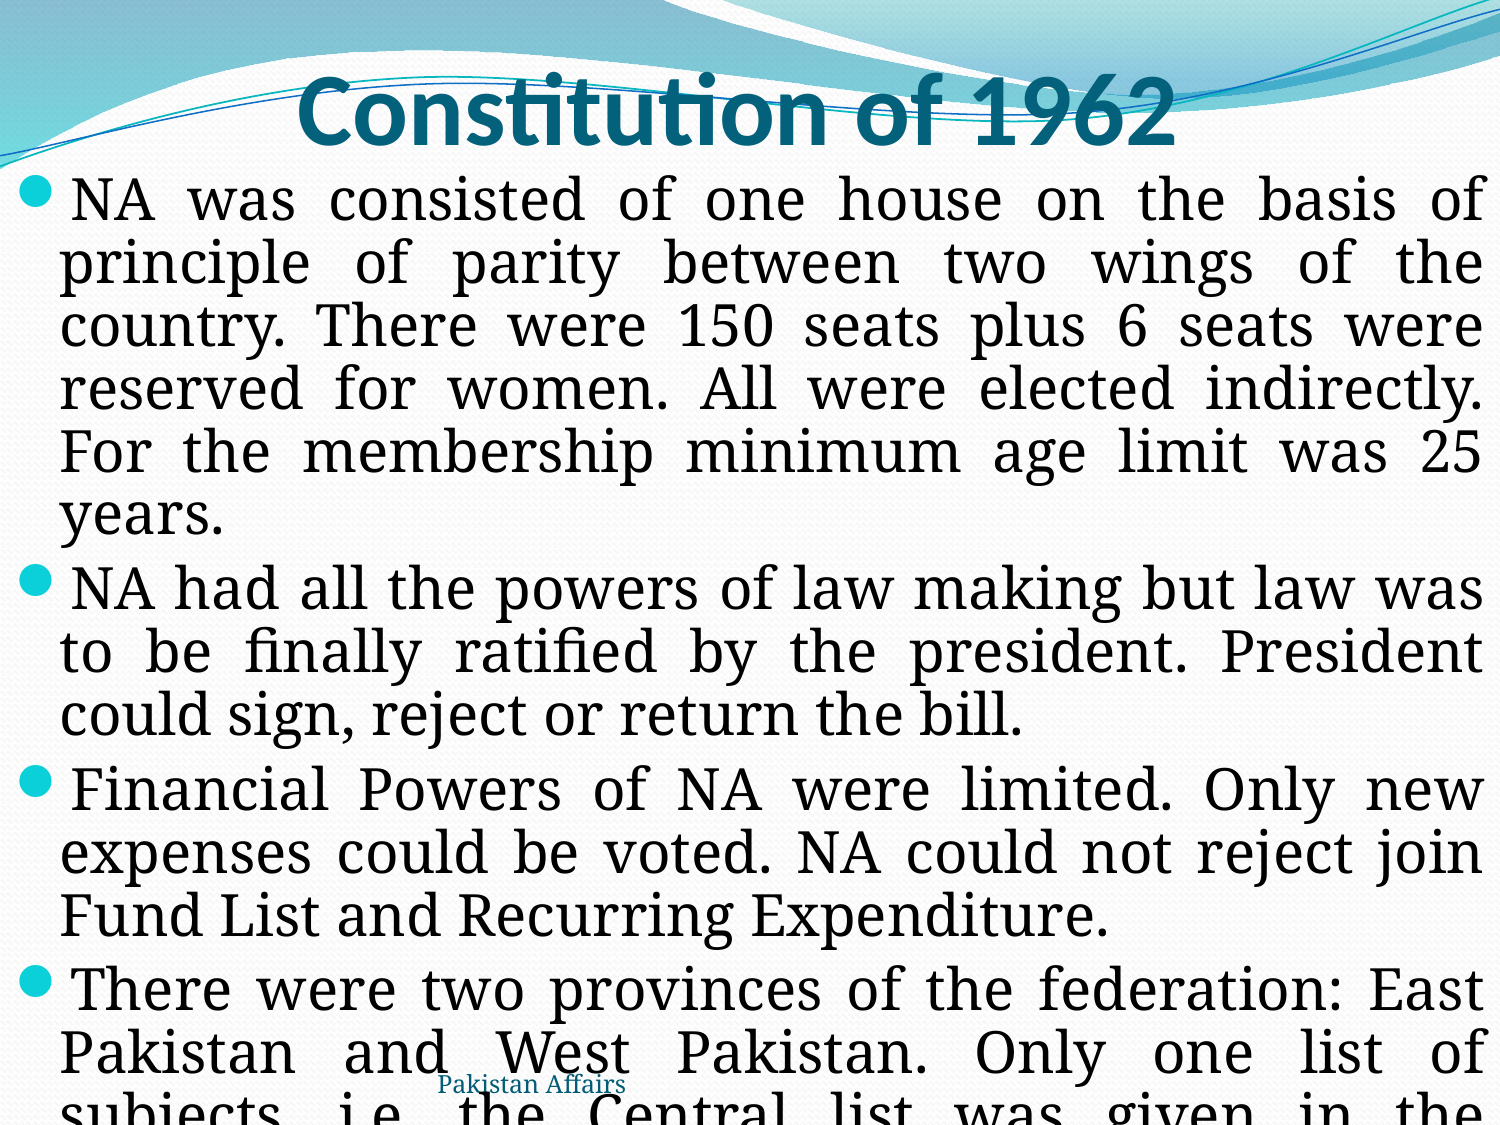

# Constitution of 1962
NA was consisted of one house on the basis of principle of parity between two wings of the country. There were 150 seats plus 6 seats were reserved for women. All were elected indirectly. For the membership minimum age limit was 25 years.
NA had all the powers of law making but law was to be finally ratified by the president. President could sign, reject or return the bill.
Financial Powers of NA were limited. Only new expenses could be voted. NA could not reject join Fund List and Recurring Expenditure.
There were two provinces of the federation: East Pakistan and West Pakistan. Only one list of subjects, i.e. the Central list was given in the constitution.

Pakistan Affairs
18